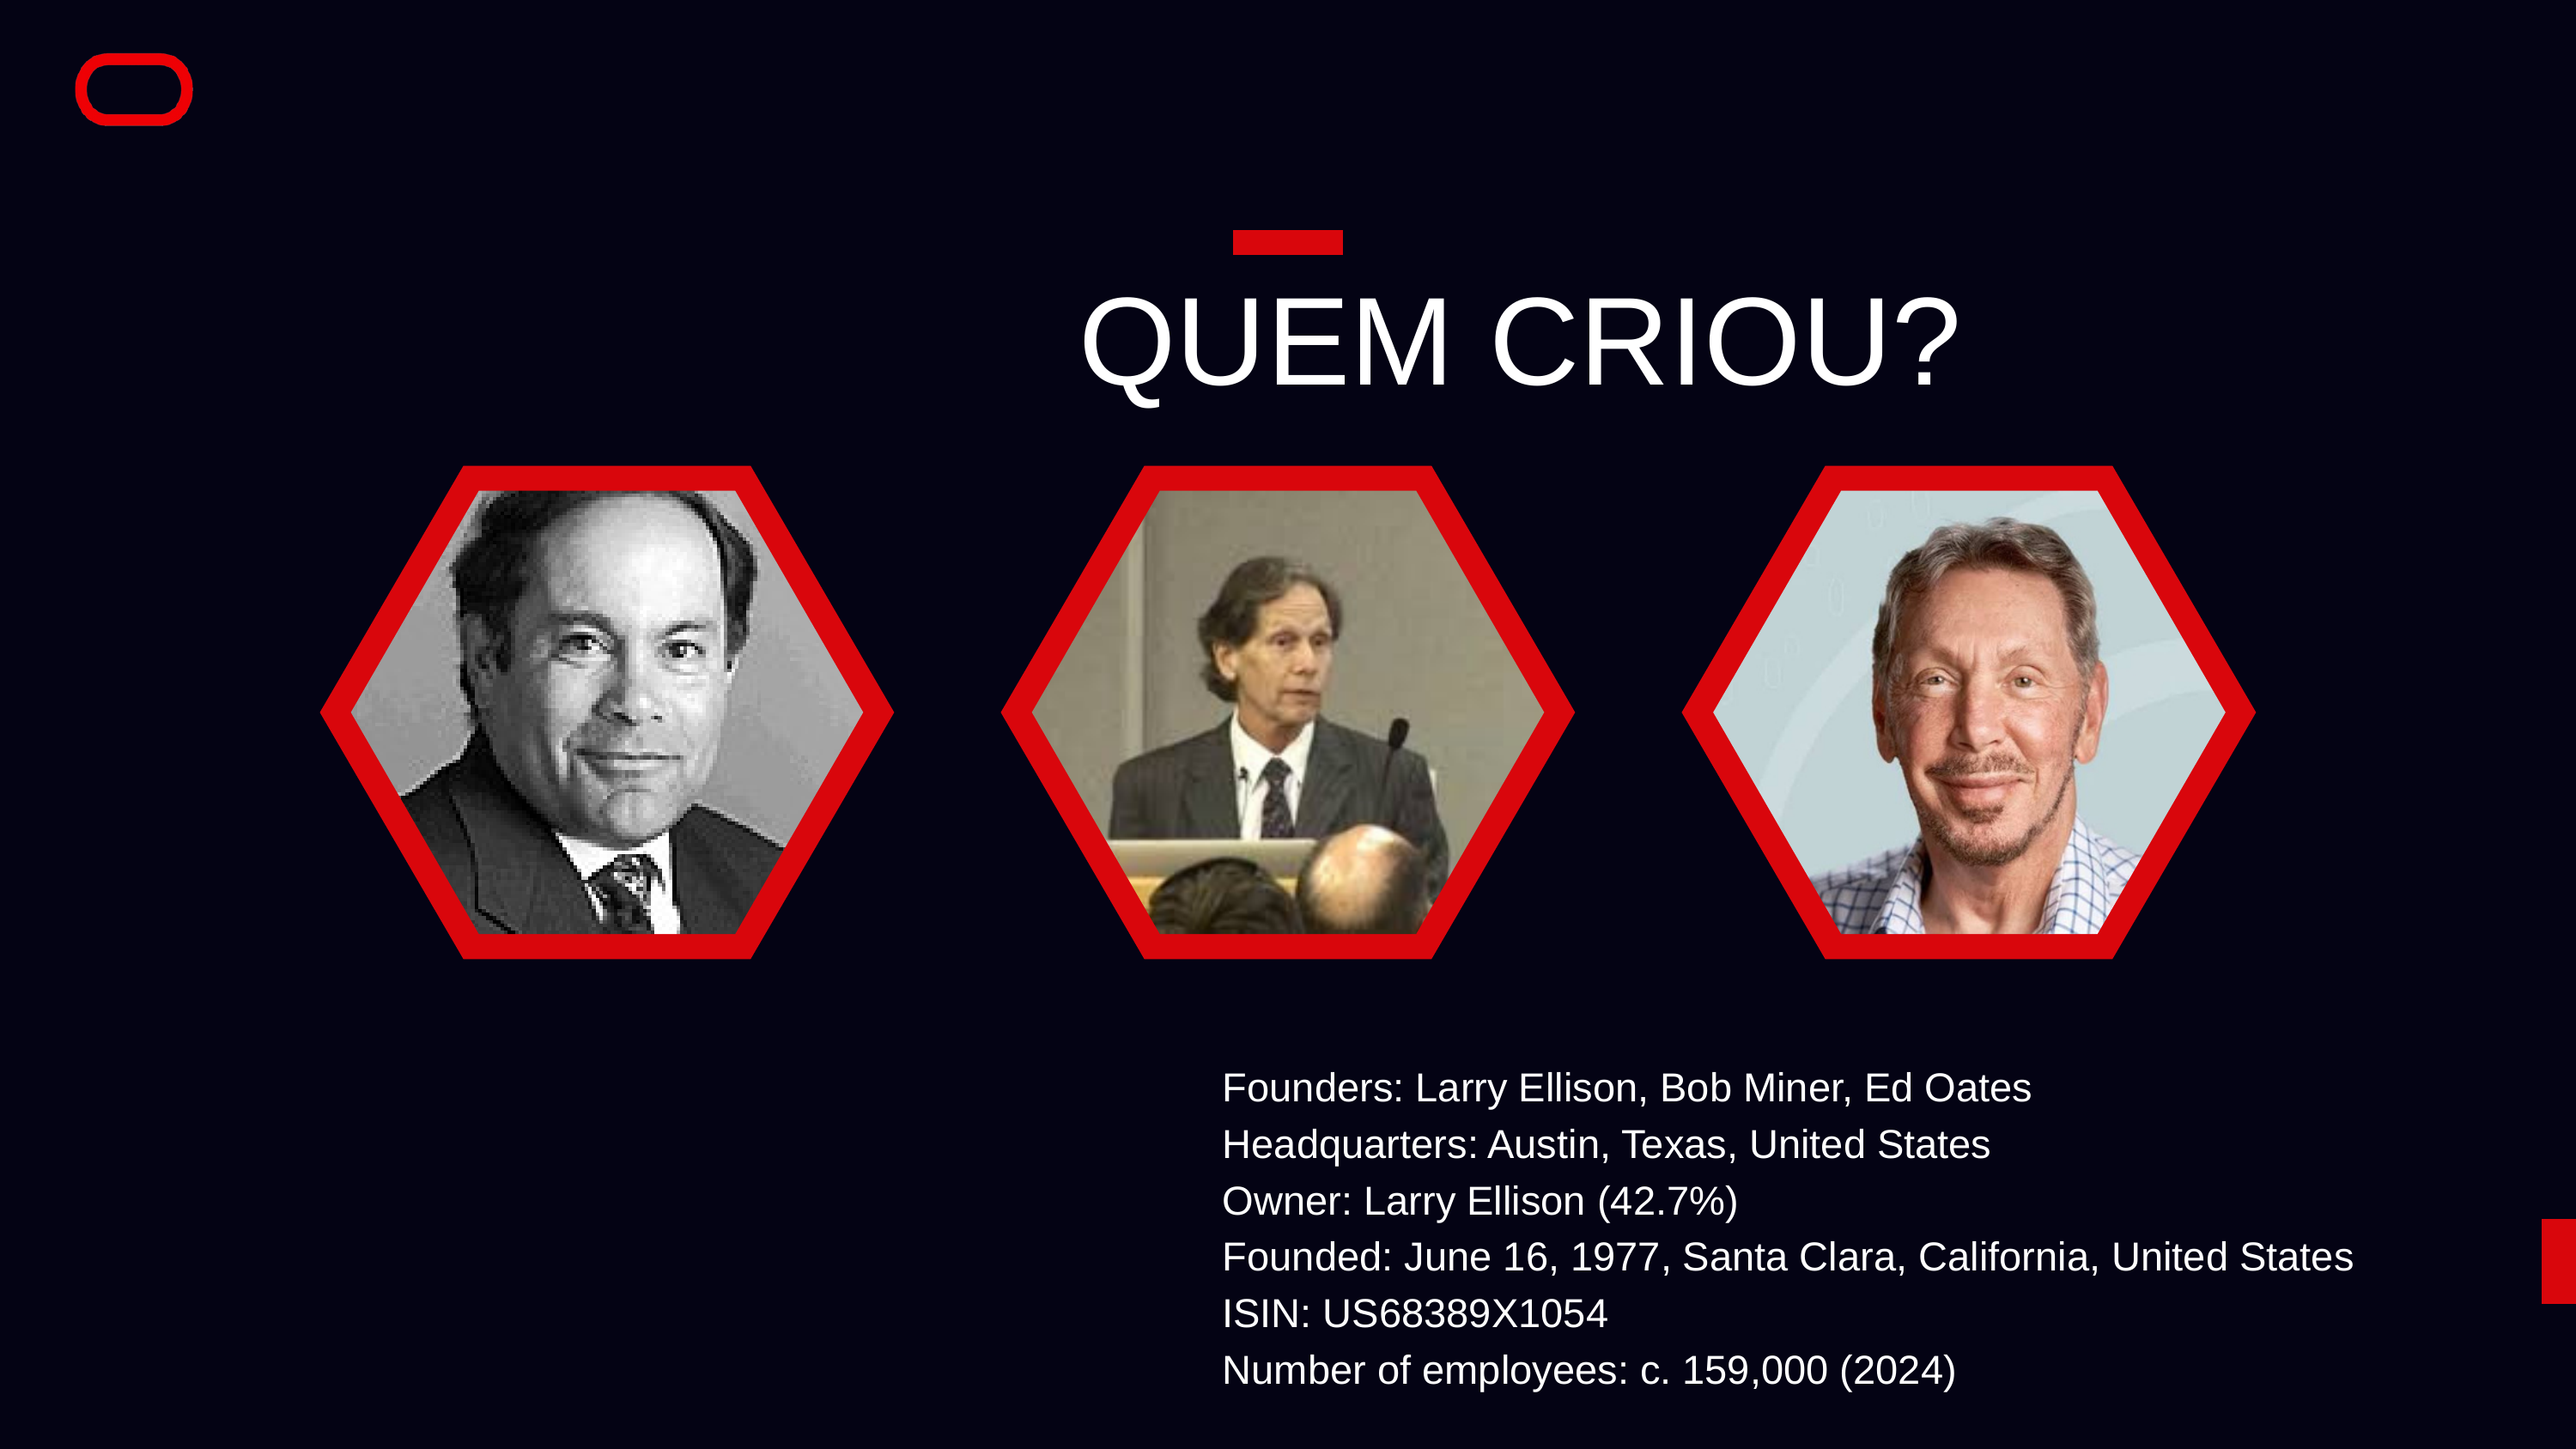

QUEM CRIOU?

Founders: Larry Ellison, Bob Miner, Ed Oates
Headquarters: Austin, Texas, United States
Owner: Larry Ellison (42.7%)
Founded: June 16, 1977, Santa Clara, California, United States
ISIN: US68389X1054
Number of employees: c. 159,000 (2024)